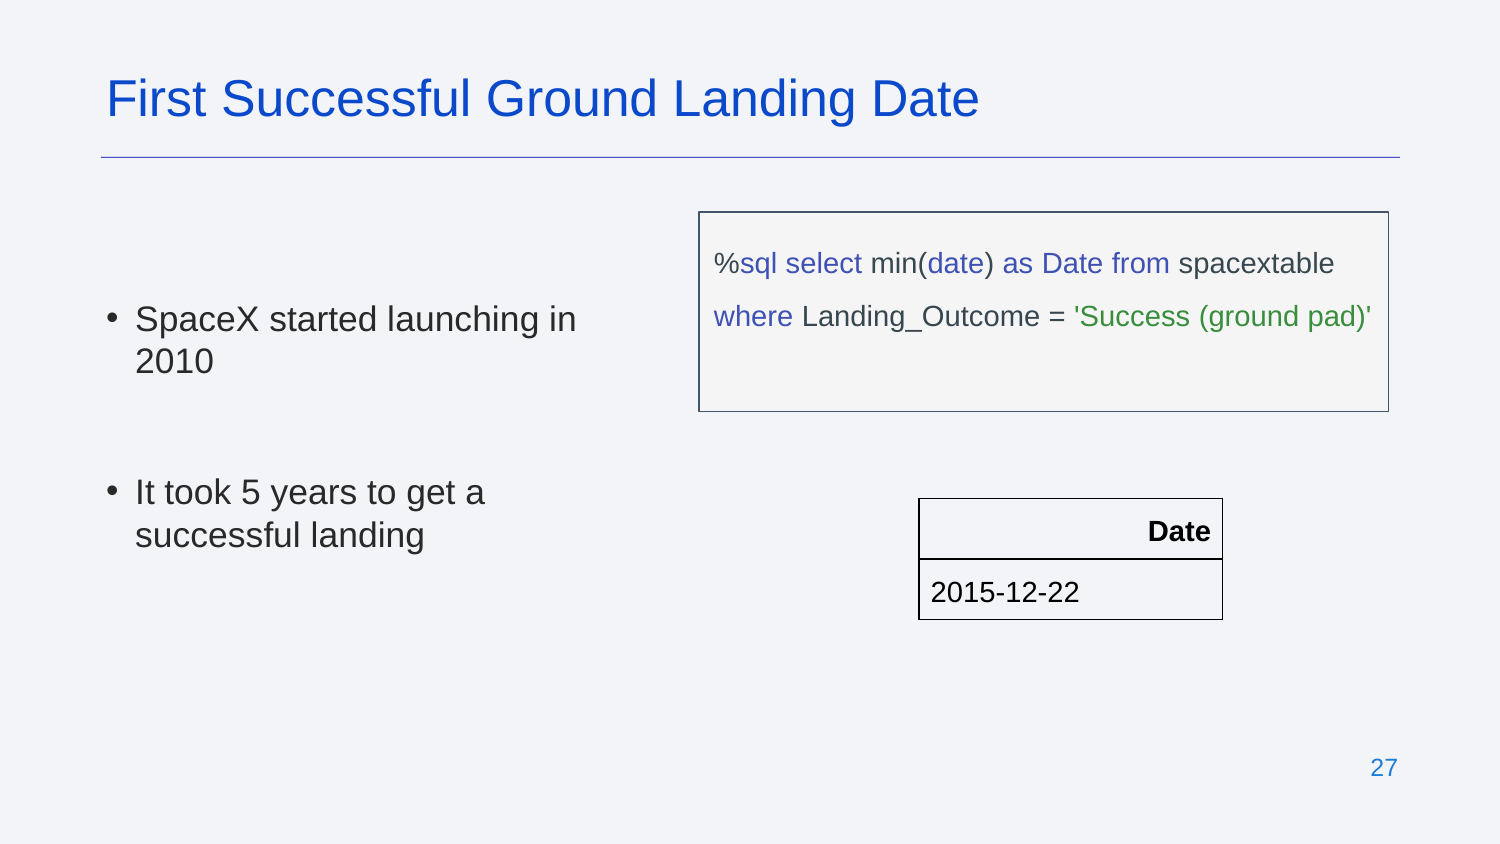

First Successful Ground Landing Date
%sql select min(date) as Date from spacextable where Landing_Outcome = 'Success (ground pad)'

# SpaceX started launching in 2010

It took 5 years to get a successful landing
| Date |
| --- |
| 2015-12-22 |
27